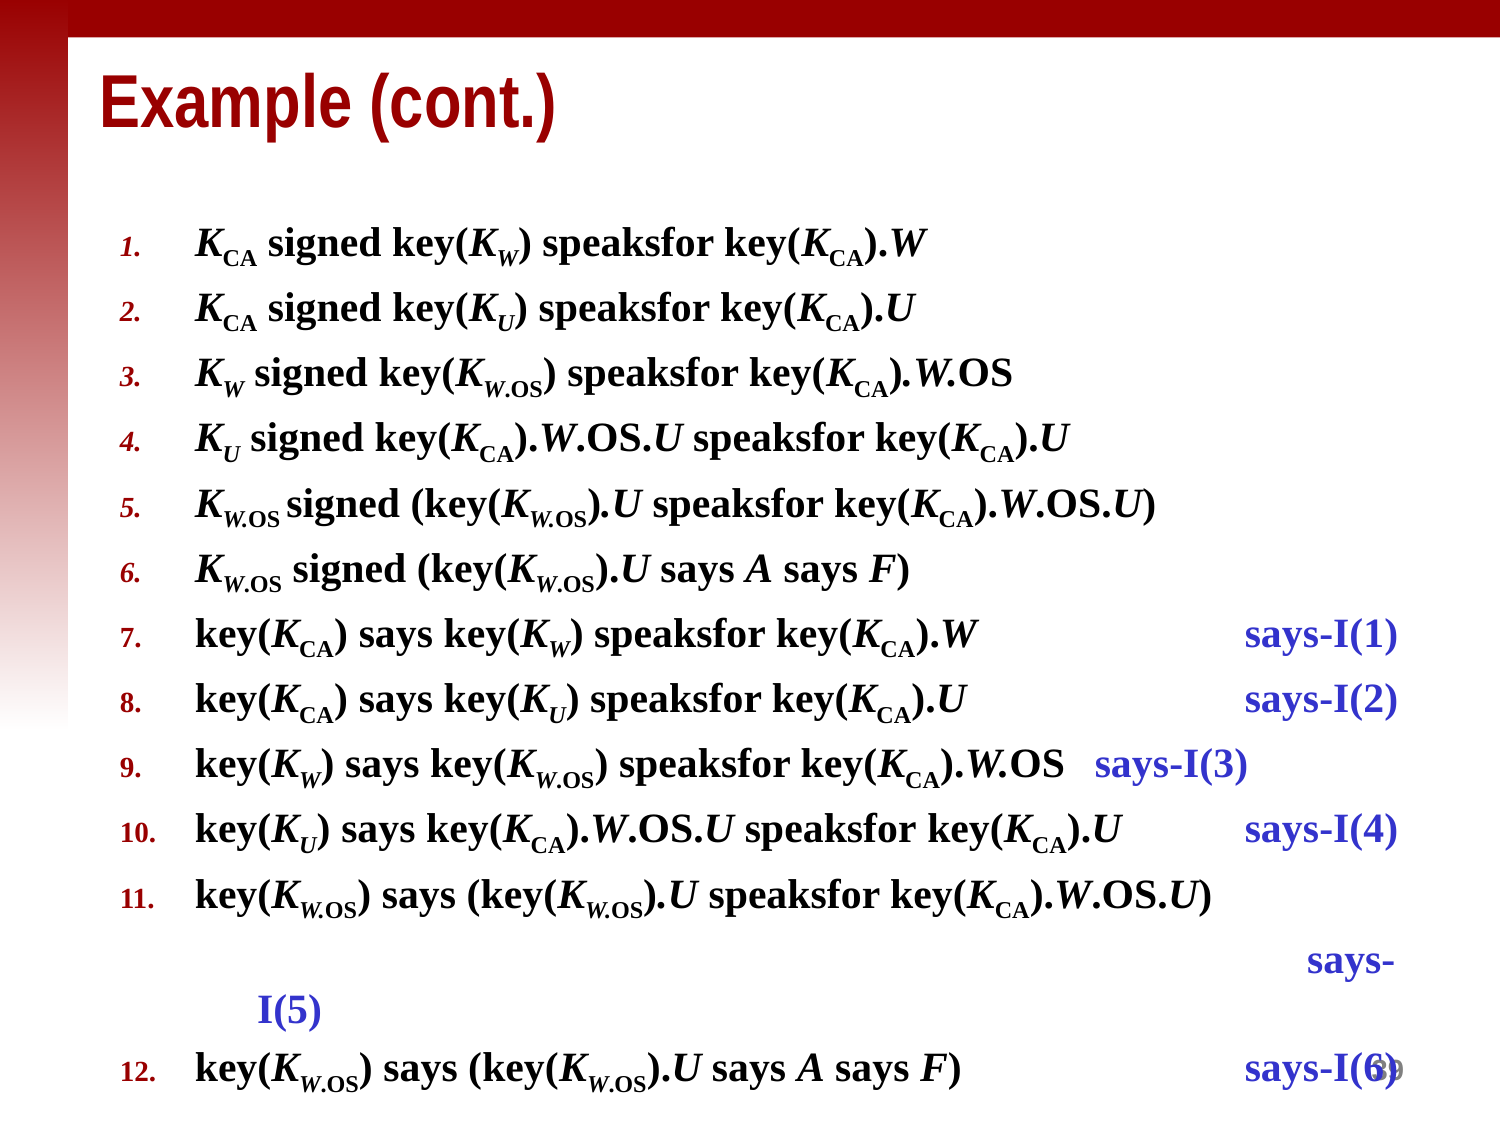

# Example (cont.)
KCA signed key(KW) speaksfor key(KCA).W
KCA signed key(KU) speaksfor key(KCA).U
KW signed key(KW.OS) speaksfor key(KCA).W.OS
KU signed key(KCA).W.OS.U speaksfor key(KCA).U
KW.OS signed (key(KW.OS).U speaksfor key(KCA).W.OS.U)
KW.OS signed (key(KW.OS).U says A says F)
key(KCA) says key(KW) speaksfor key(KCA).W		says-I(1)
key(KCA) says key(KU) speaksfor key(KCA).U		says-I(2)
key(KW) says key(KW.OS) speaksfor key(KCA).W.OS	says-I(3)
key(KU) says key(KCA).W.OS.U speaksfor key(KCA).U	says-I(4)
key(KW.OS) says (key(KW.OS).U speaksfor key(KCA).W.OS.U)
								says-I(5)
key(KW.OS) says (key(KW.OS).U says A says F)		says-I(6)